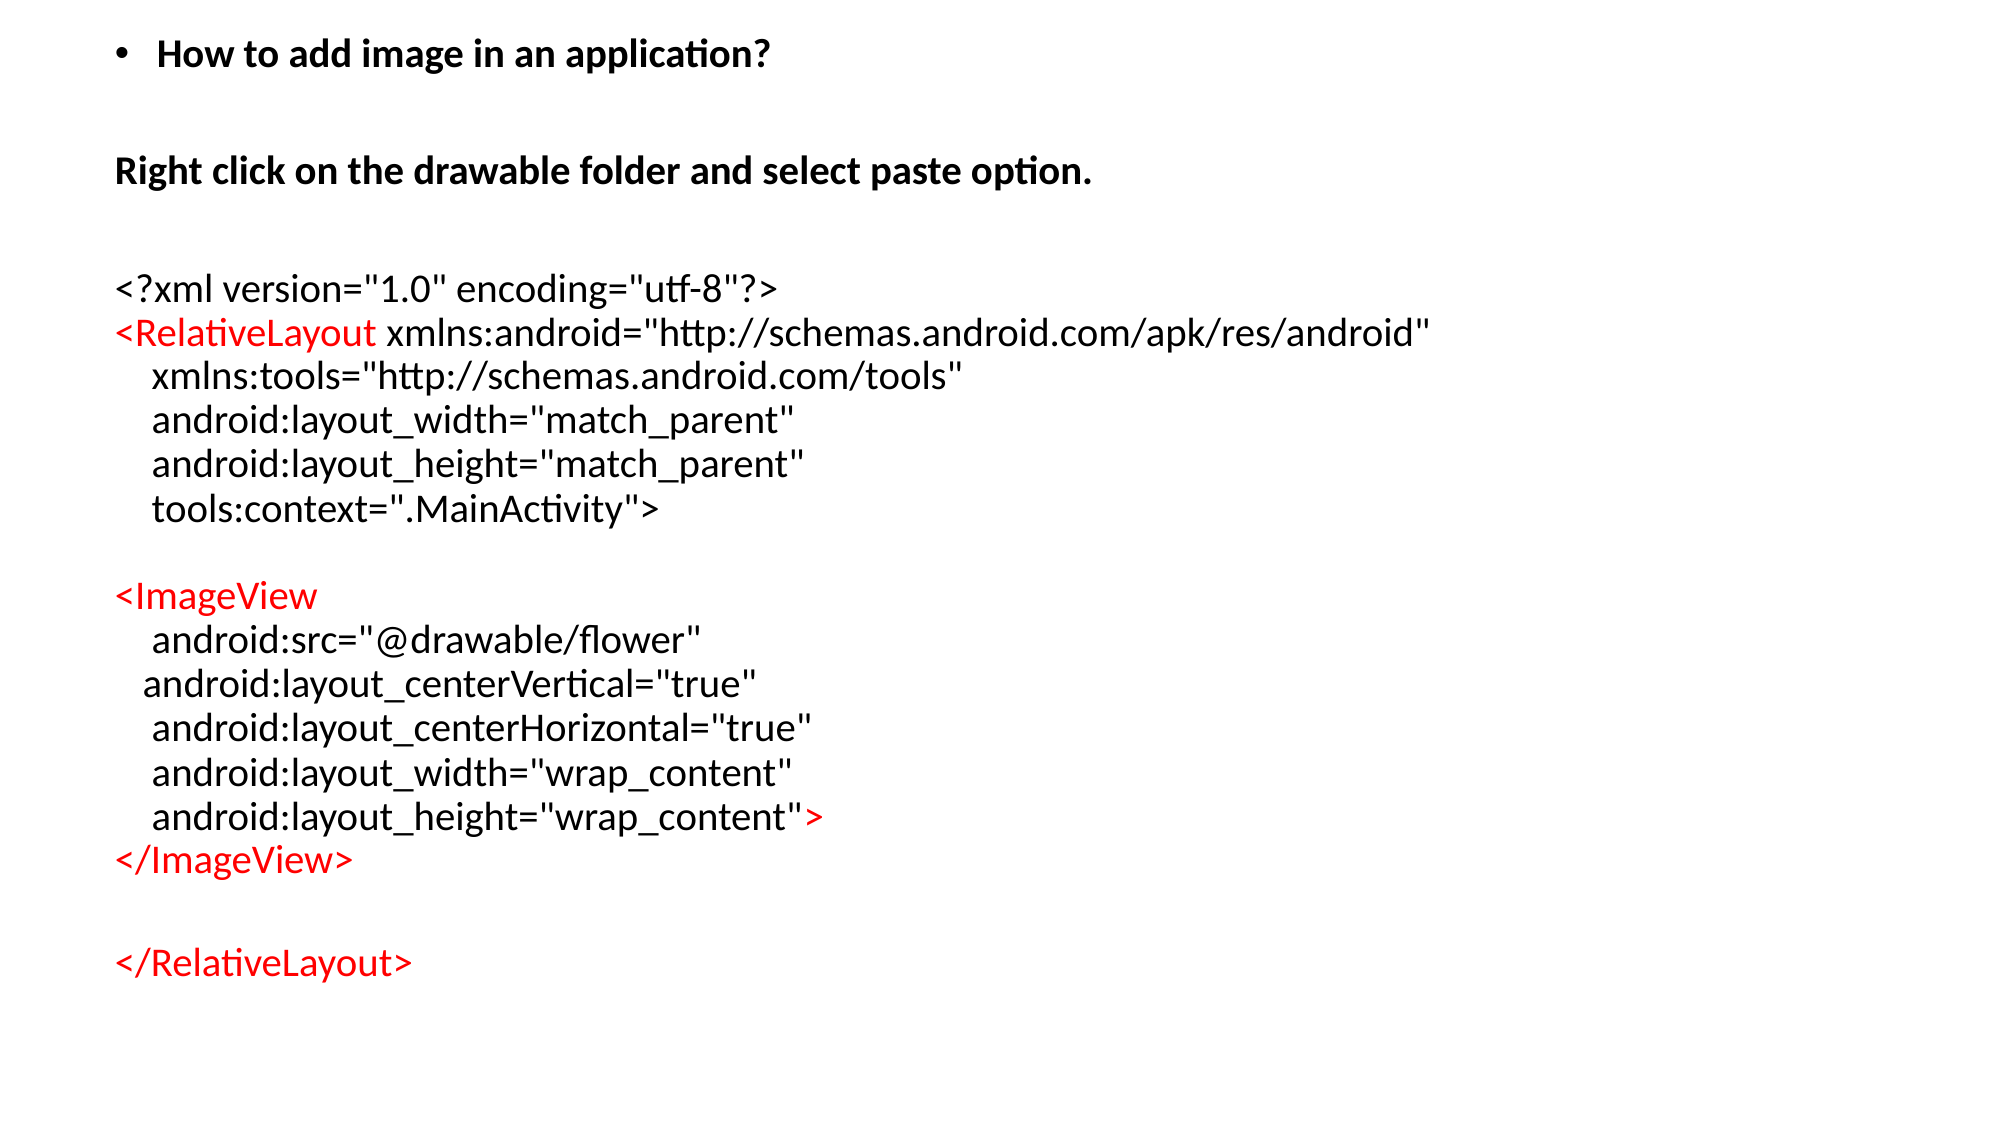

How to add image in an application?

Right click on the drawable folder and select paste option.

<?xml version="1.0" encoding="utf-8"?>
<RelativeLayout xmlns:android="http://schemas.android.com/apk/res/android"
    xmlns:tools="http://schemas.android.com/tools"
    android:layout_width="match_parent"
    android:layout_height="match_parent"
    tools:context=".MainActivity">
<ImageView
    android:src="@drawable/flower"
   android:layout_centerVertical="true"
    android:layout_centerHorizontal="true"
    android:layout_width="wrap_content"
    android:layout_height="wrap_content">
</ImageView>
</RelativeLayout>